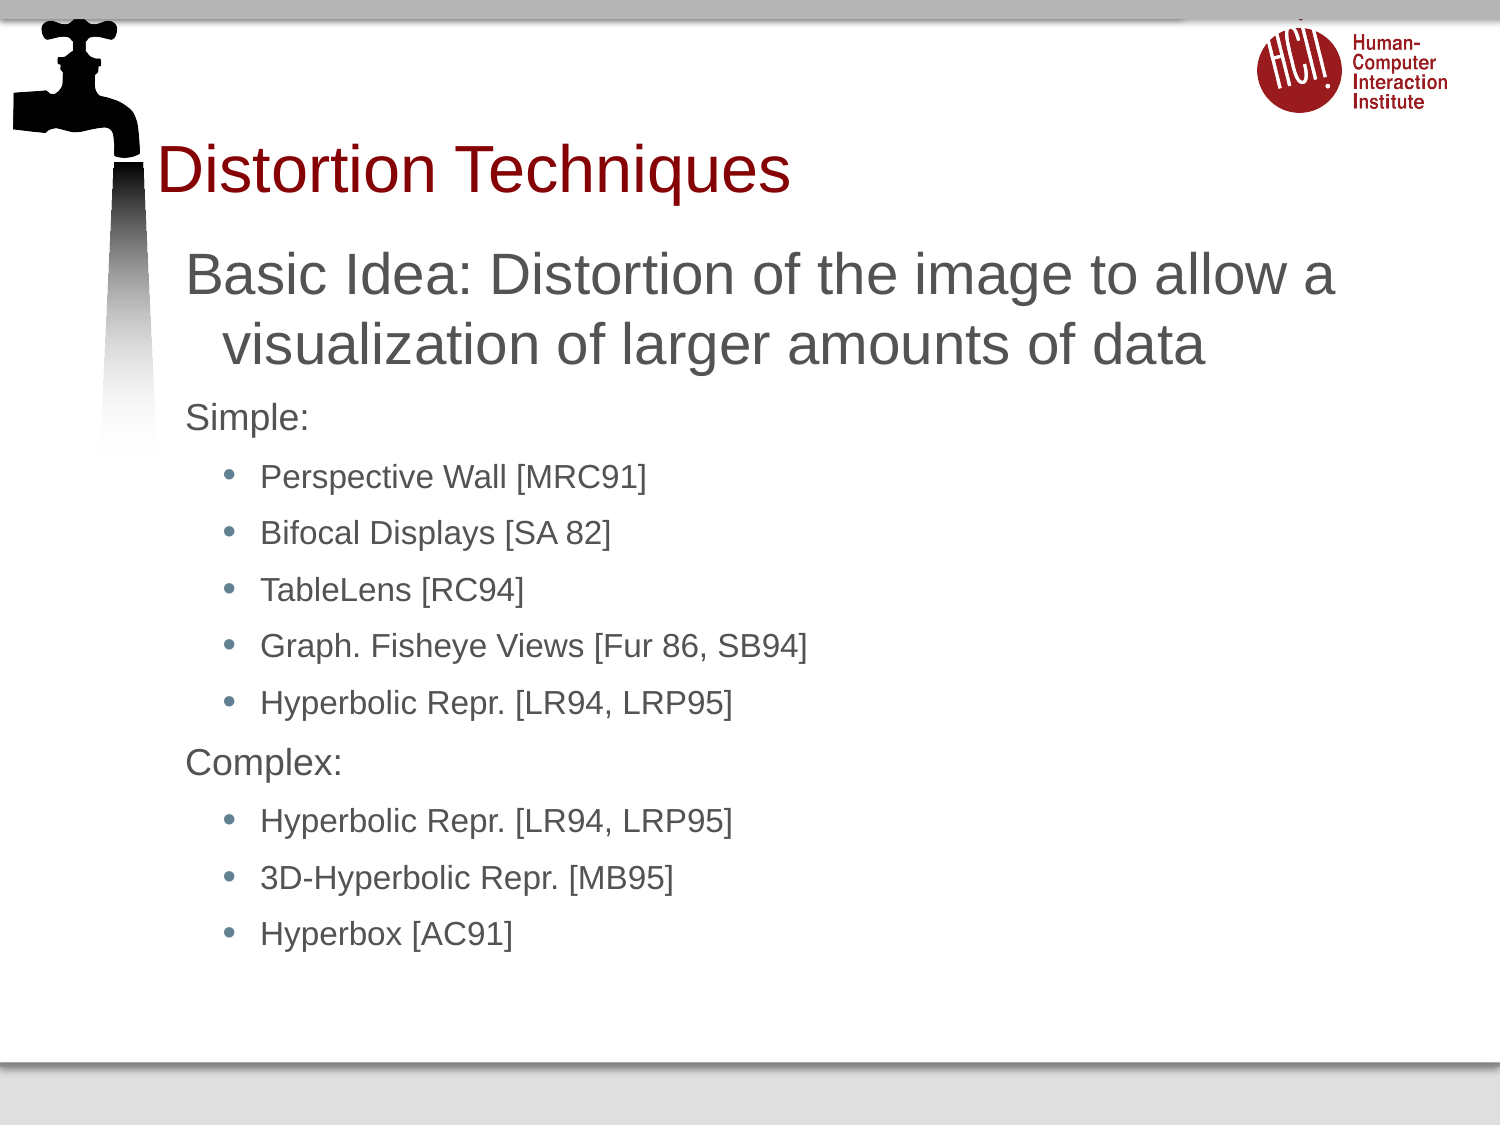

# Distortion Techniques
Basic Idea: Distortion of the image to allow a visualization of larger amounts of data
Simple:
Perspective Wall [MRC91]
Bifocal Displays [SA 82]
TableLens [RC94]
Graph. Fisheye Views [Fur 86, SB94]
Hyperbolic Repr. [LR94, LRP95]
Complex:
Hyperbolic Repr. [LR94, LRP95]
3D-Hyperbolic Repr. [MB95]
Hyperbox [AC91]